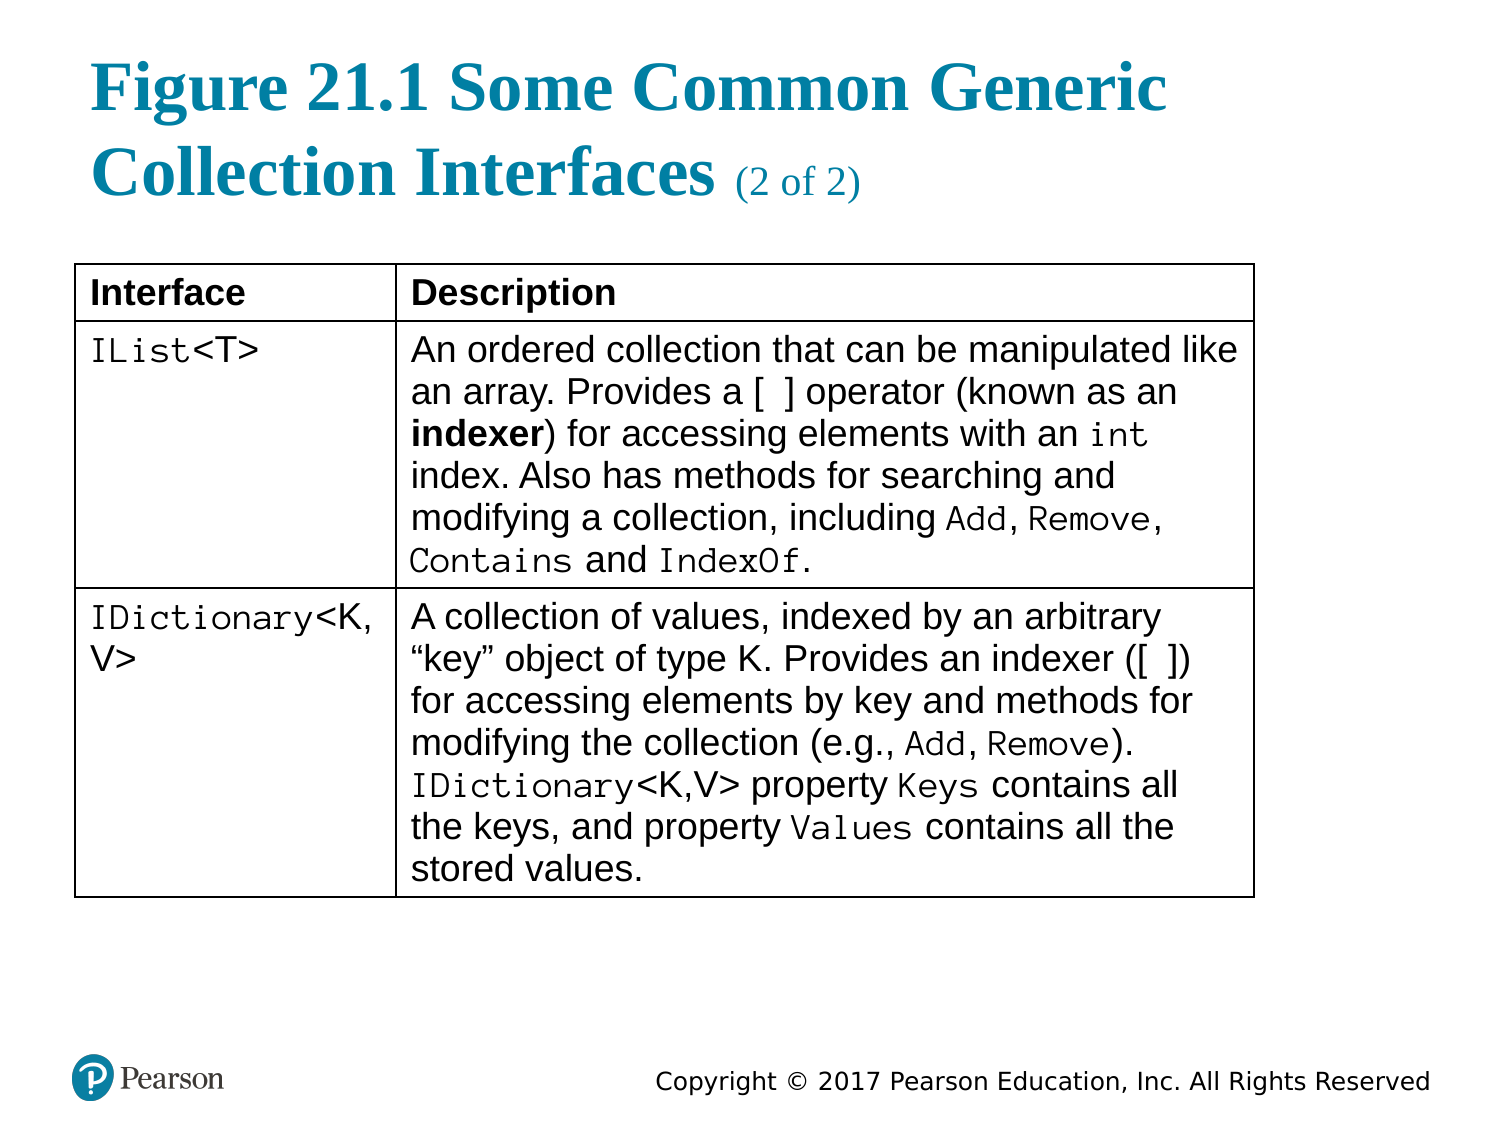

# Figure 21.1 Some Common Generic Collection Interfaces (2 of 2)
| Interface | Description |
| --- | --- |
| IList<T> | An ordered collection that can be manipulated like an array. Provides a [ ] operator (known as an indexer) for accessing elements with an int index. Also has methods for searching and modifying a collection, including Add, Remove, Contains and IndexOf. |
| IDictionary<K,V> | A collection of values, indexed by an arbitrary “key” object of type K. Provides an indexer ([ ]) for accessing elements by key and methods for modifying the collection (e.g., Add, Remove). IDictionary<K,V> property Keys contains all the keys, and property Values contains all the stored values. |